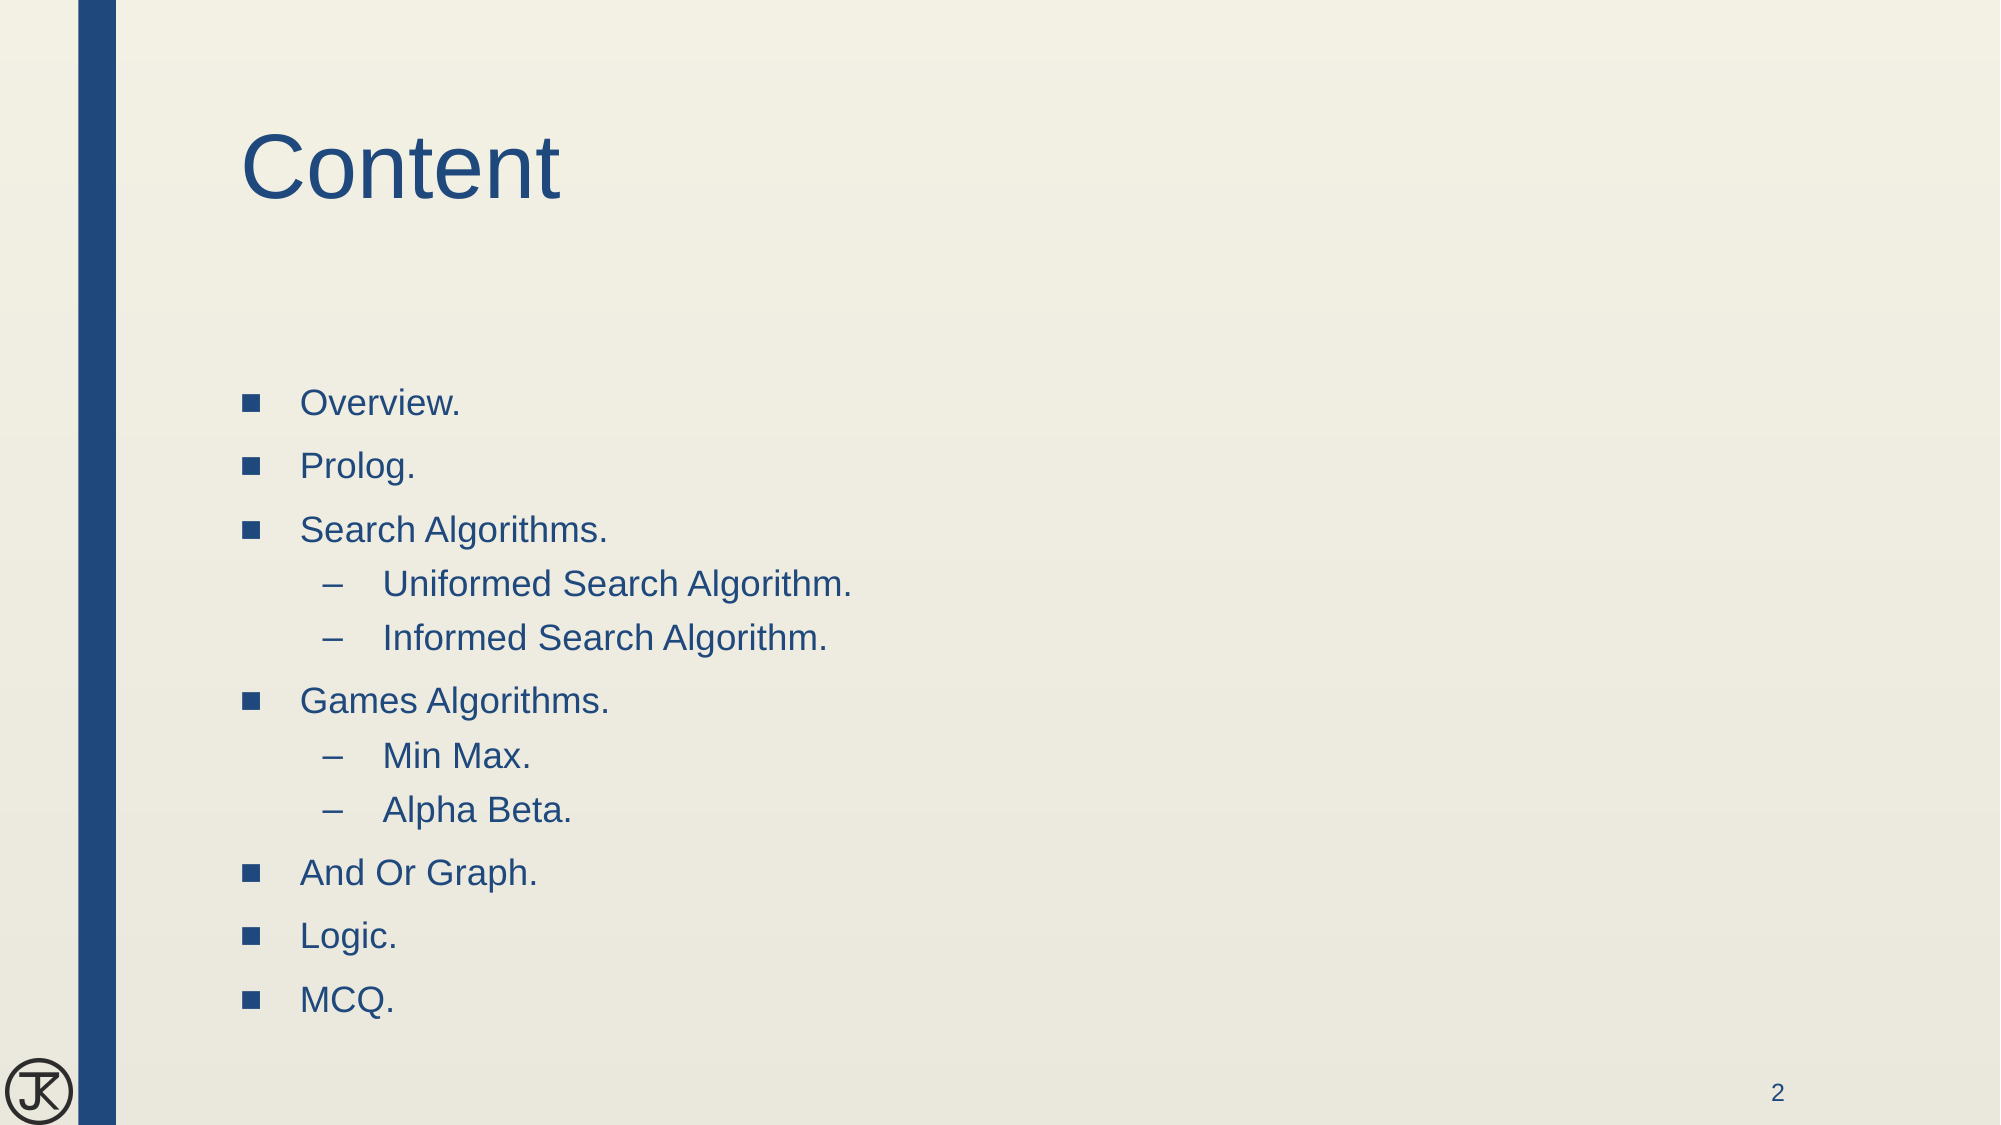

# Content
Overview.
Prolog.
Search Algorithms.
Uniformed Search Algorithm.
Informed Search Algorithm.
Games Algorithms.
Min Max.
Alpha Beta.
And Or Graph.
Logic.
MCQ.
2